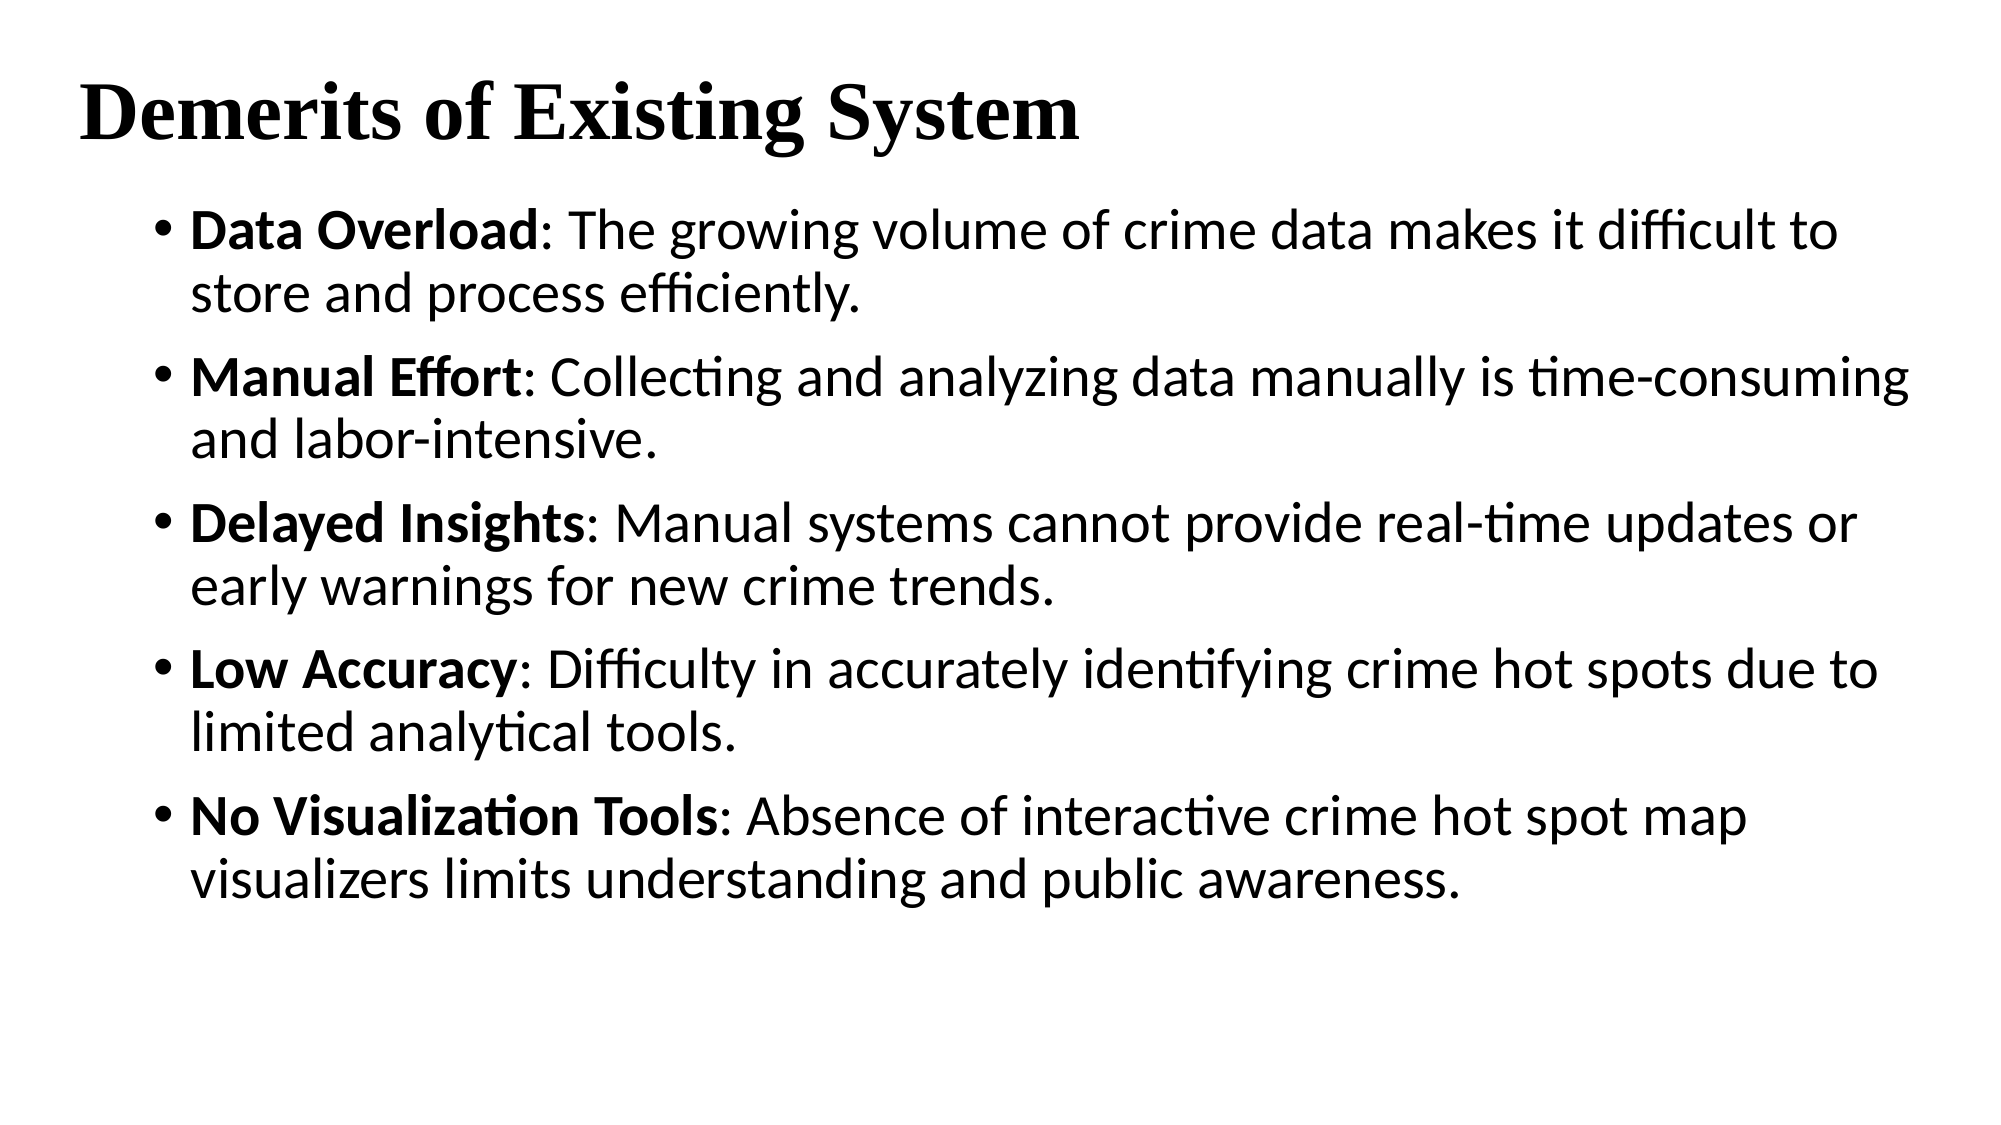

# Demerits of Existing System
Data Overload: The growing volume of crime data makes it difficult to store and process efficiently.
Manual Effort: Collecting and analyzing data manually is time-consuming and labor-intensive.
Delayed Insights: Manual systems cannot provide real-time updates or early warnings for new crime trends.
Low Accuracy: Difficulty in accurately identifying crime hot spots due to limited analytical tools.
No Visualization Tools: Absence of interactive crime hot spot map visualizers limits understanding and public awareness.